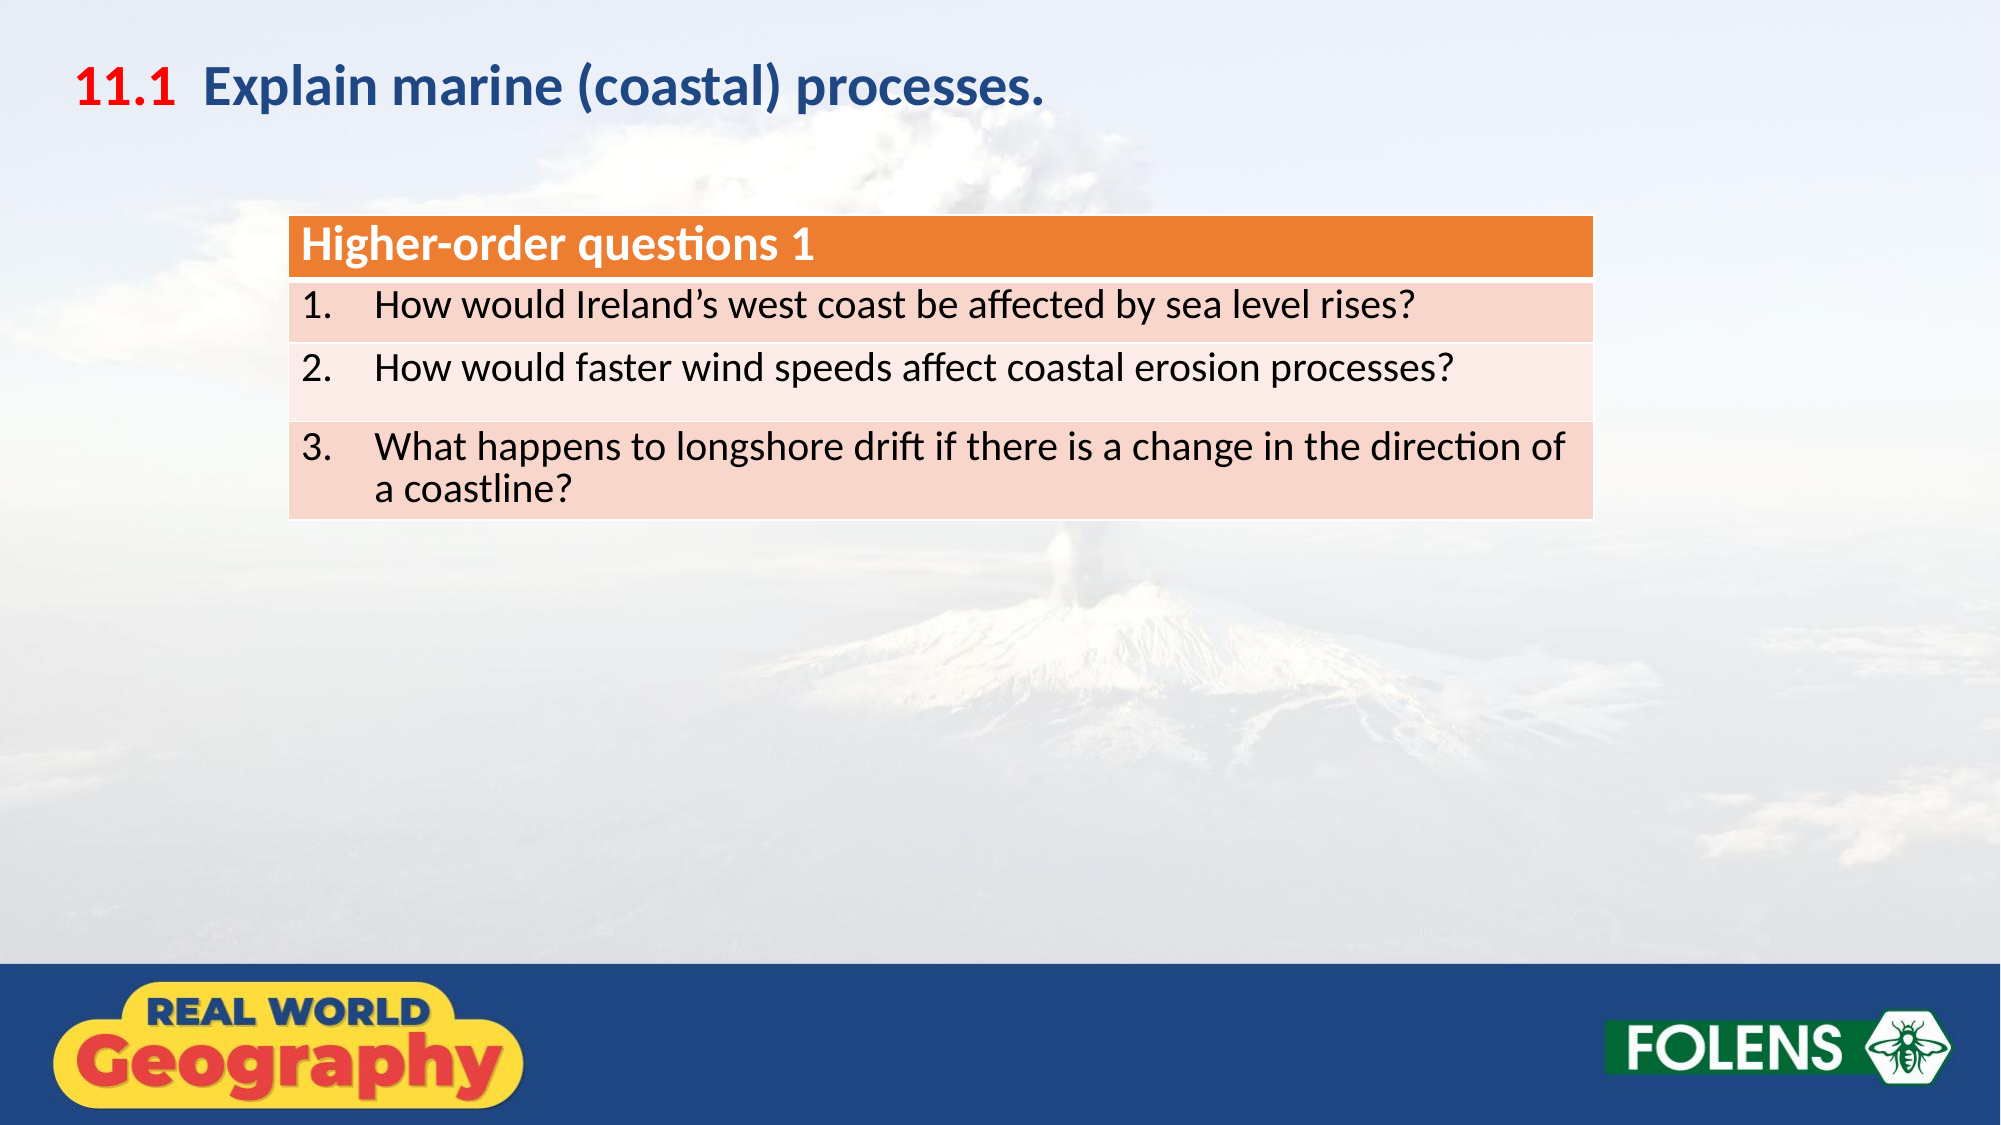

11.1  Explain marine (coastal) processes.

| Higher-order questions 1 |
| --- |
| 1. How would Ireland’s west coast be affected by sea level rises? |
| 2. How would faster wind speeds affect coastal erosion processes? |
| 3. What happens to longshore drift if there is a change in the direction of a coastline? |